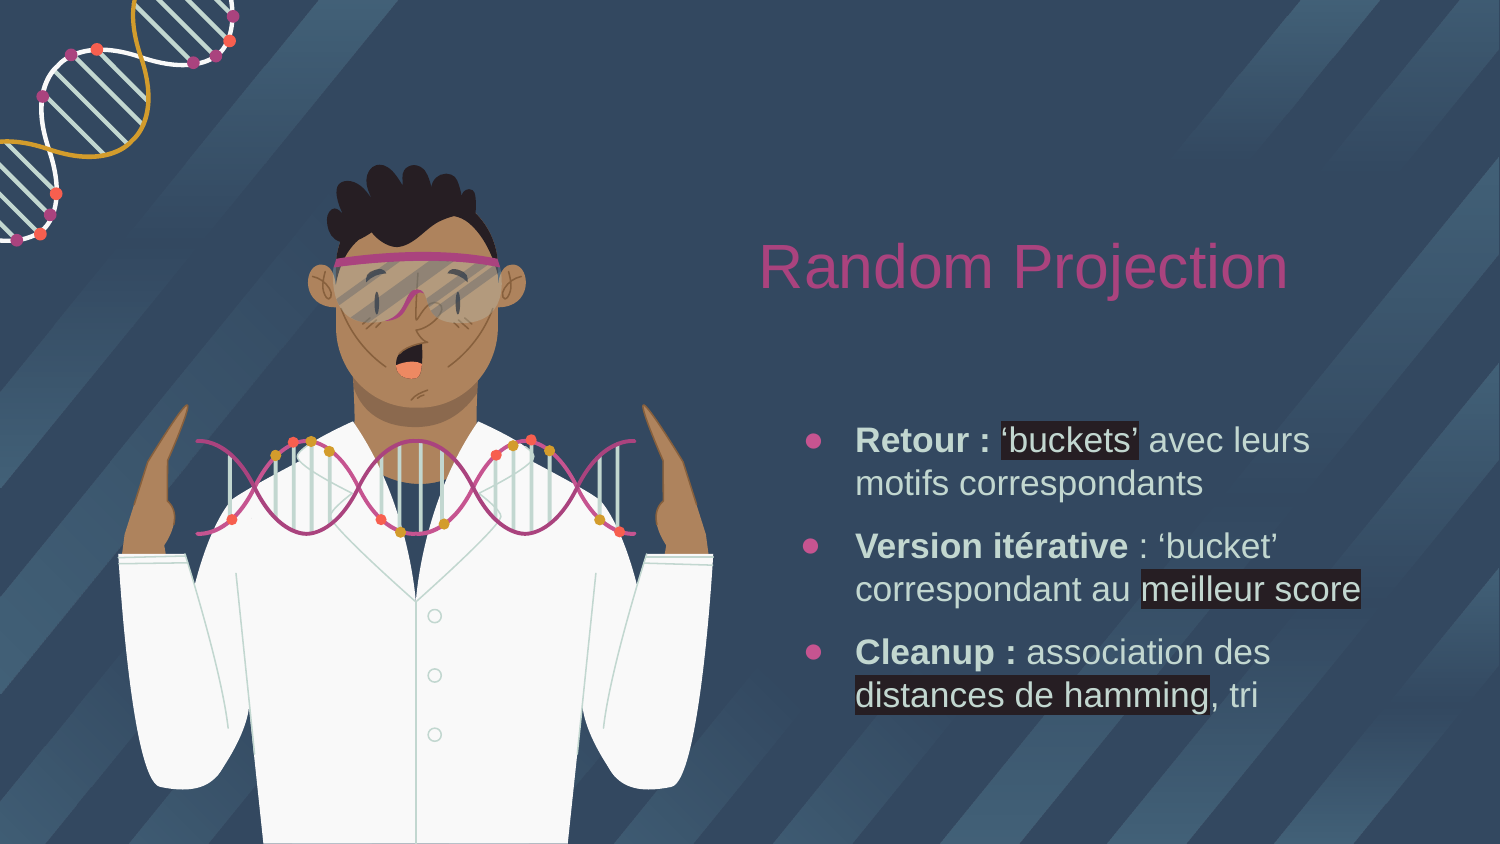

# Random Projection
Retour : ‘buckets’ avec leurs motifs correspondants
Version itérative : ‘bucket’ correspondant au meilleur score
Cleanup : association des distances de hamming, tri